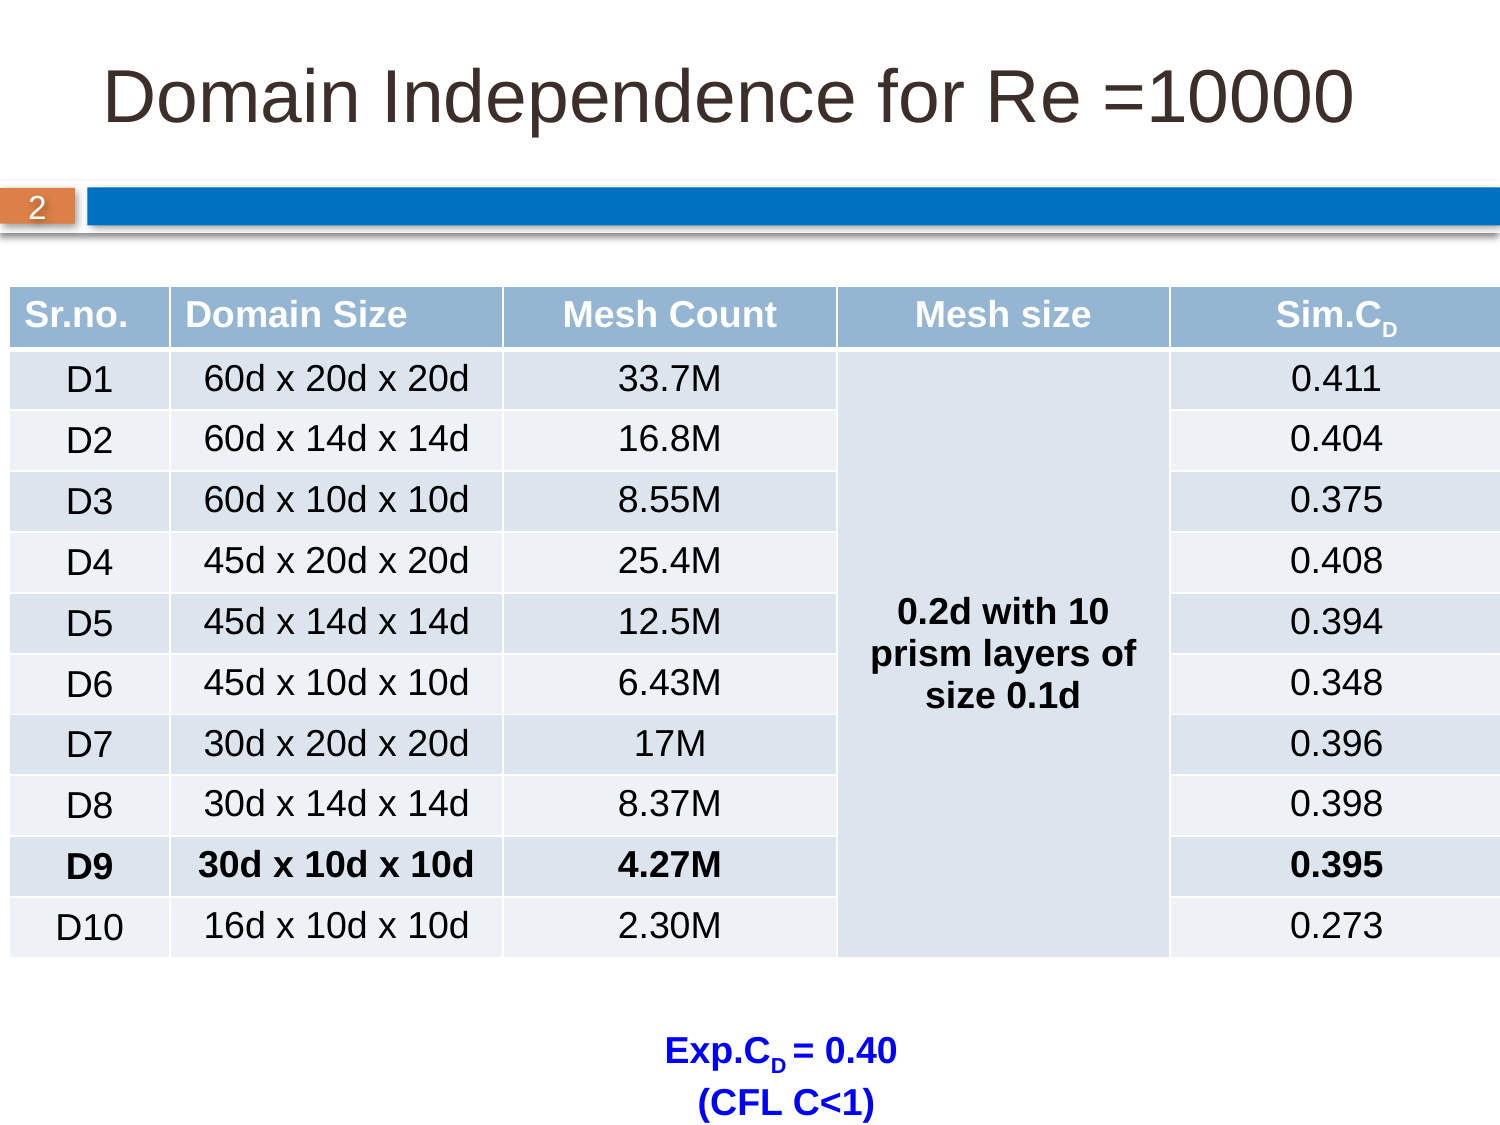

# Domain Independence for Re =10000
2
| Sr.no. | Domain Size | Mesh Count | Mesh size | Sim.CD |
| --- | --- | --- | --- | --- |
| D1 | 60d x 20d x 20d | 33.7M | 0.2d with 10 prism layers of size 0.1d | 0.411 |
| D2 | 60d x 14d x 14d | 16.8M |  | 0.404 |
| D3 | 60d x 10d x 10d | 8.55M |  | 0.375 |
| D4 | 45d x 20d x 20d | 25.4M |  | 0.408 |
| D5 | 45d x 14d x 14d | 12.5M |  | 0.394 |
| D6 | 45d x 10d x 10d | 6.43M |  | 0.348 |
| D7 | 30d x 20d x 20d | 17M |  | 0.396 |
| D8 | 30d x 14d x 14d | 8.37M |  | 0.398 |
| D9 | 30d x 10d x 10d | 4.27M |  | 0.395 |
| D10 | 16d x 10d x 10d | 2.30M |  | 0.273 |
Exp.CD = 0.40
 (CFL C<1)